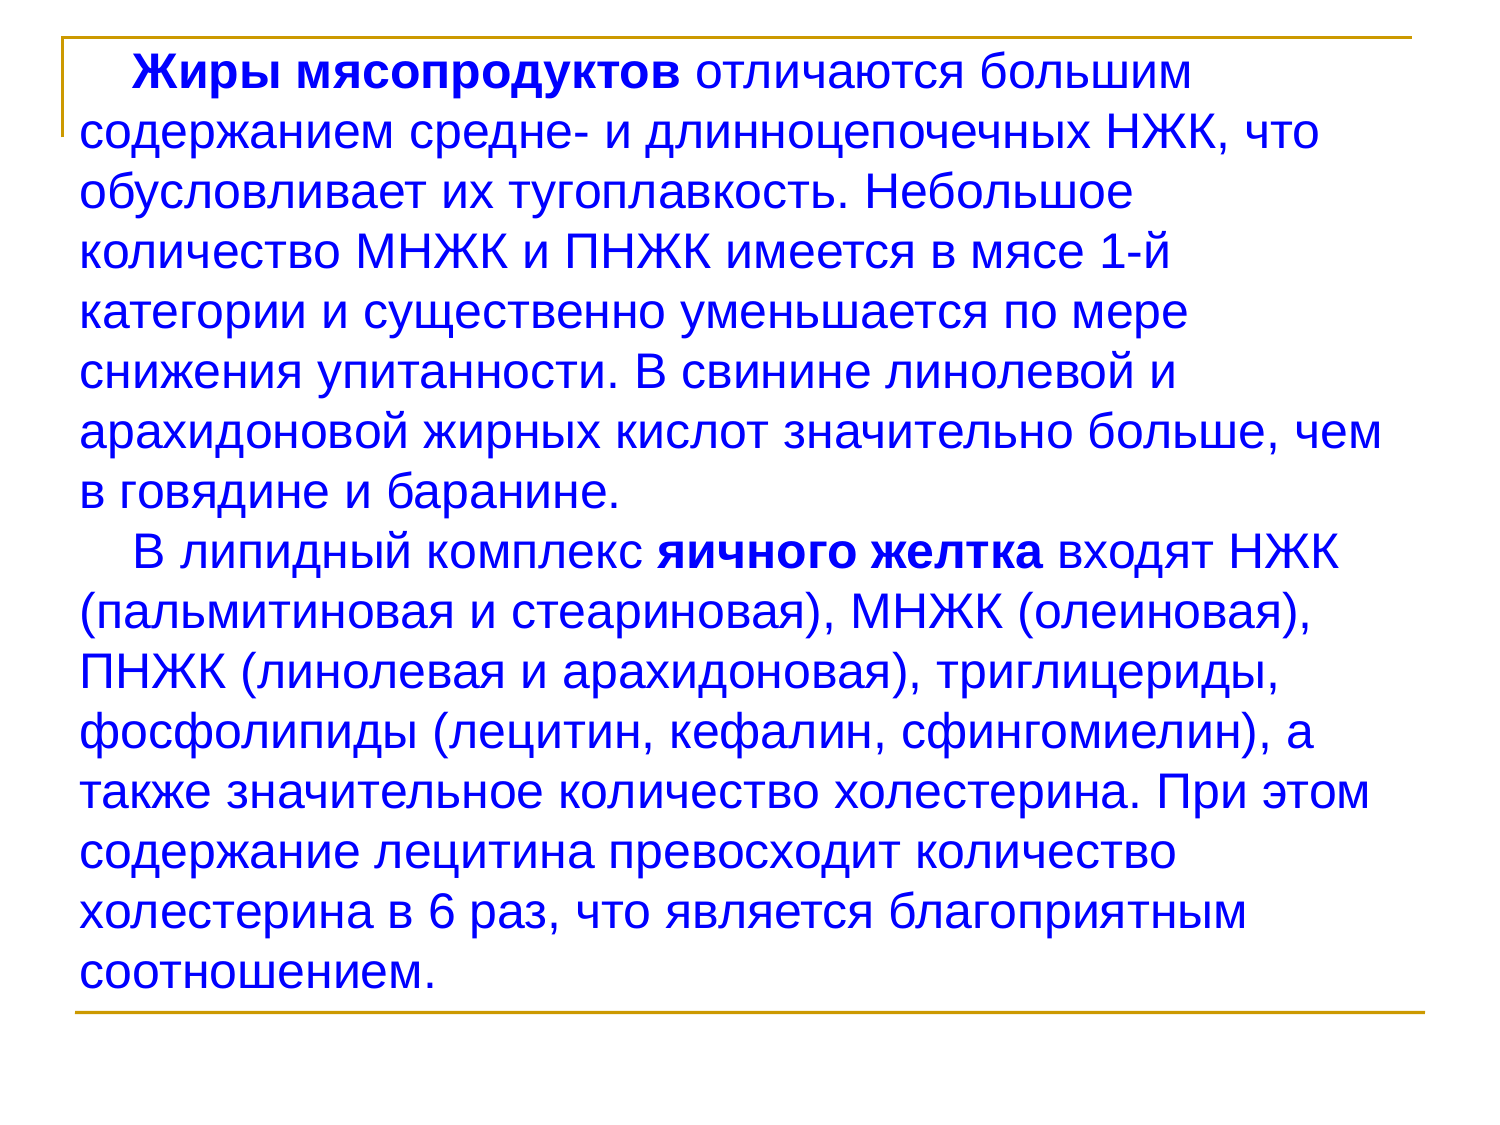

Жиры мясопродуктов отличаются большим содержанием средне- и длинноцепочечных НЖК, что обусловливает их тугоплавкость. Небольшое количество МНЖК и ПНЖК имеется в мясе 1-й категории и существенно уменьшается по мере снижения упитанности. В свинине линолевой и арахидоновой жирных кислот значительно больше, чем в говядине и баранине.
В липидный комплекс яичного желтка входят НЖК (пальмитиновая и стеариновая), МНЖК (олеиновая), ПНЖК (линолевая и арахидоновая), триглицериды, фосфолипиды (лецитин, кефалин, сфингомиелин), а также значительное количество холестерина. При этом содержание лецитина превосходит количество холестерина в 6 раз, что является благоприятным соотношением.